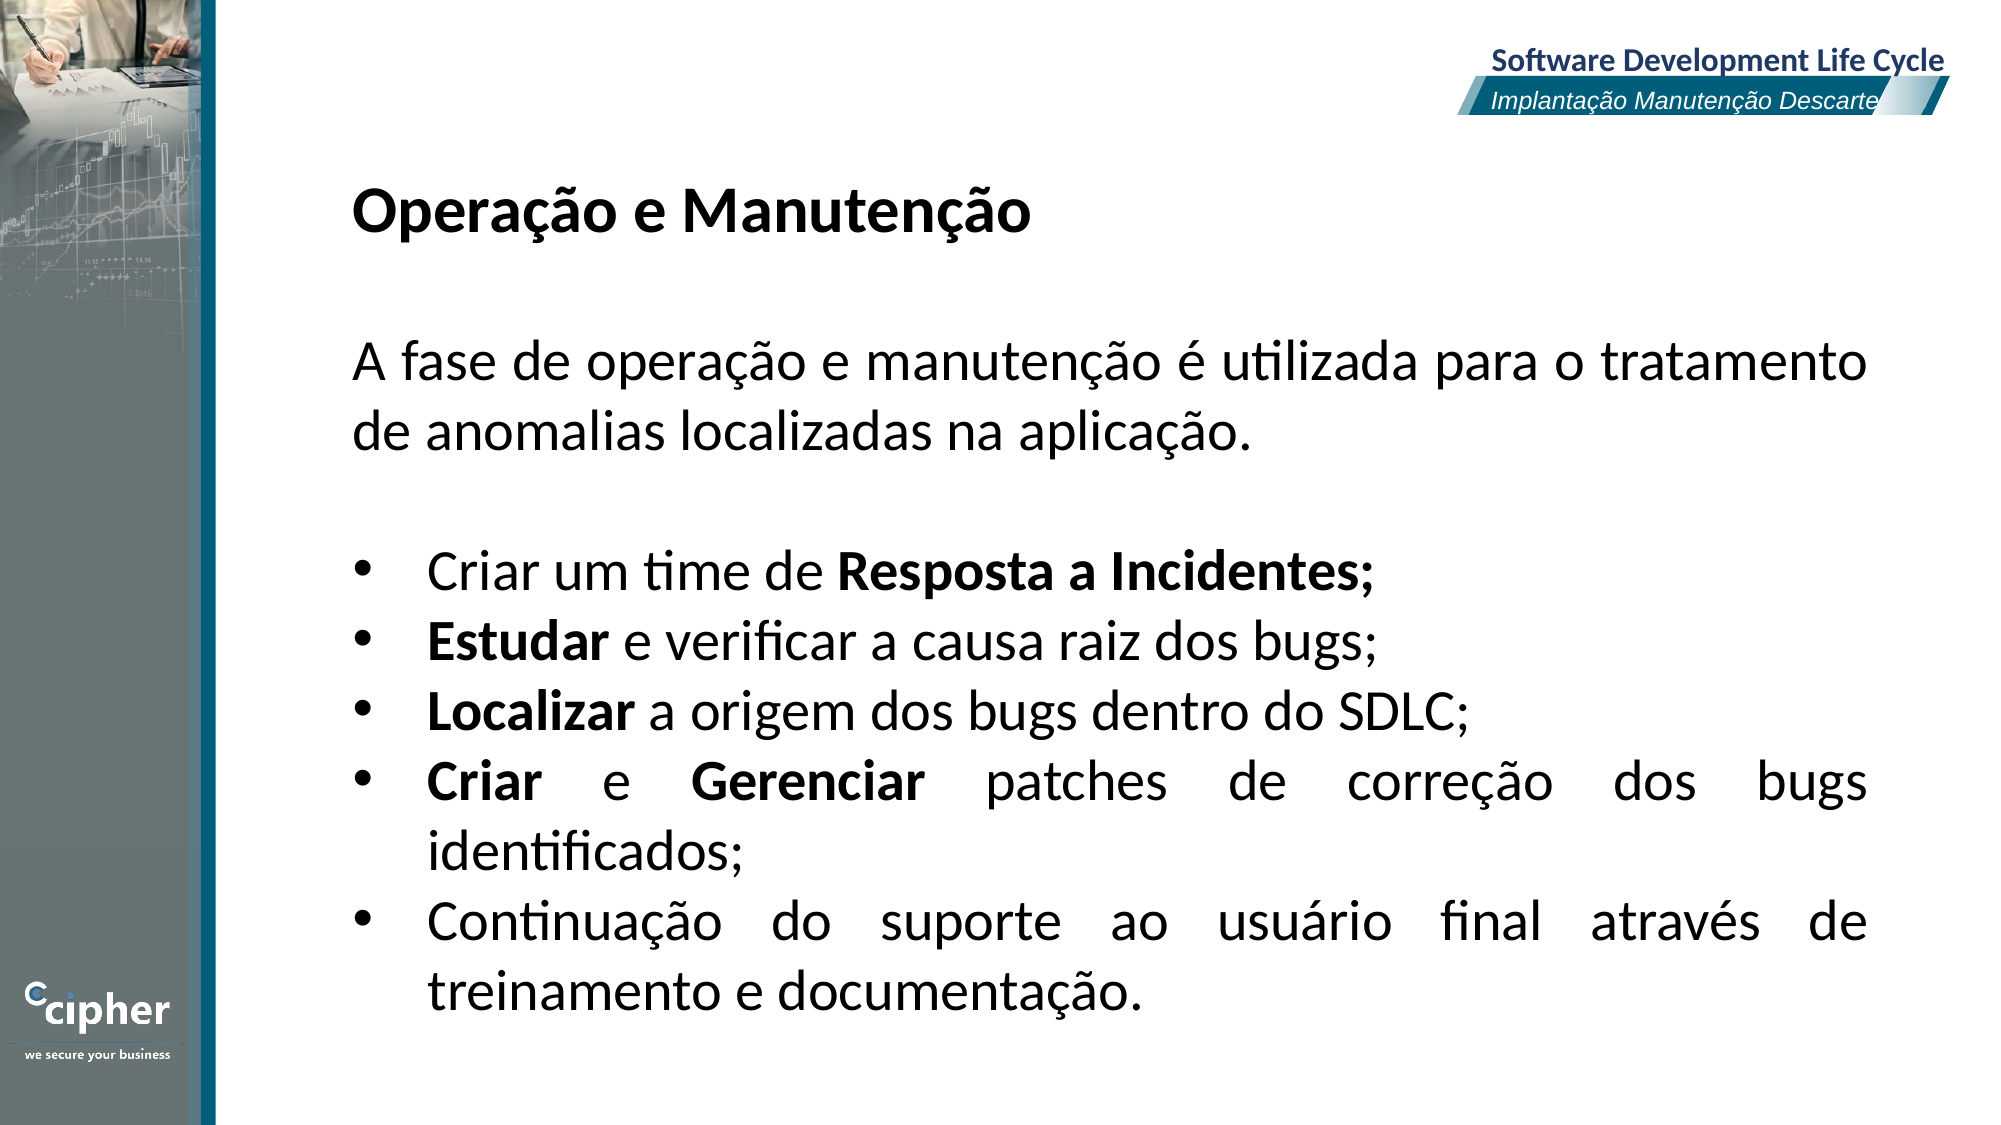

Software Development Life Cycle
Implantação Manutenção Descarte

Operação e Manutenção
A fase de operação e manutenção é utilizada para o tratamento de anomalias localizadas na aplicação.

Criar um time de Resposta a Incidentes;
Estudar e verificar a causa raiz dos bugs;
Localizar a origem dos bugs dentro do SDLC;
Criar e Gerenciar patches de correção dos bugs identificados;
Continuação do suporte ao usuário final através de treinamento e documentação.